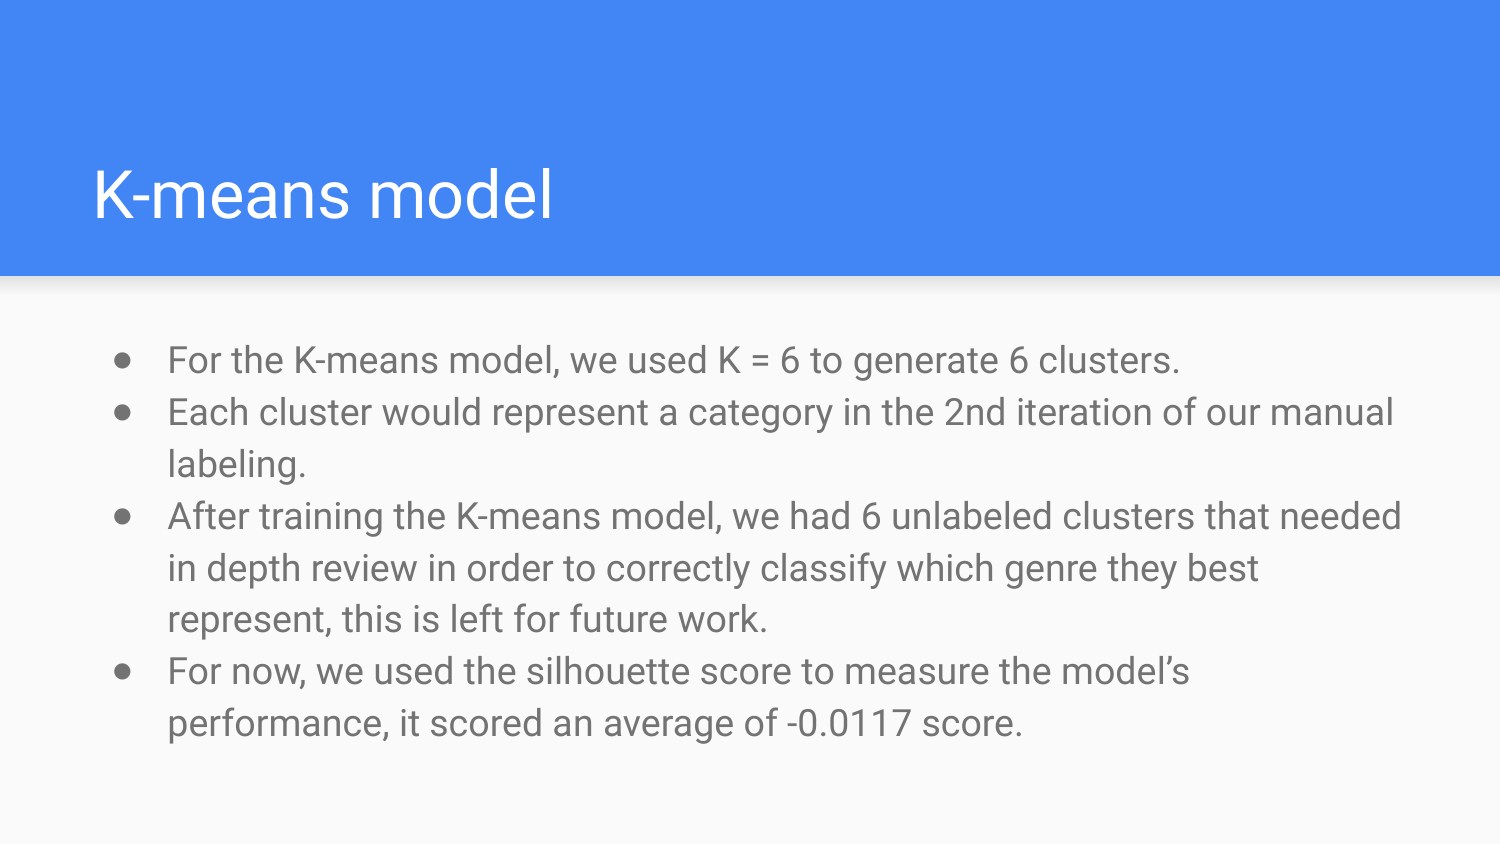

# K-means model
For the K-means model, we used K = 6 to generate 6 clusters.
Each cluster would represent a category in the 2nd iteration of our manual labeling.
After training the K-means model, we had 6 unlabeled clusters that needed in depth review in order to correctly classify which genre they best represent, this is left for future work.
For now, we used the silhouette score to measure the model’s performance, it scored an average of -0.0117 score.